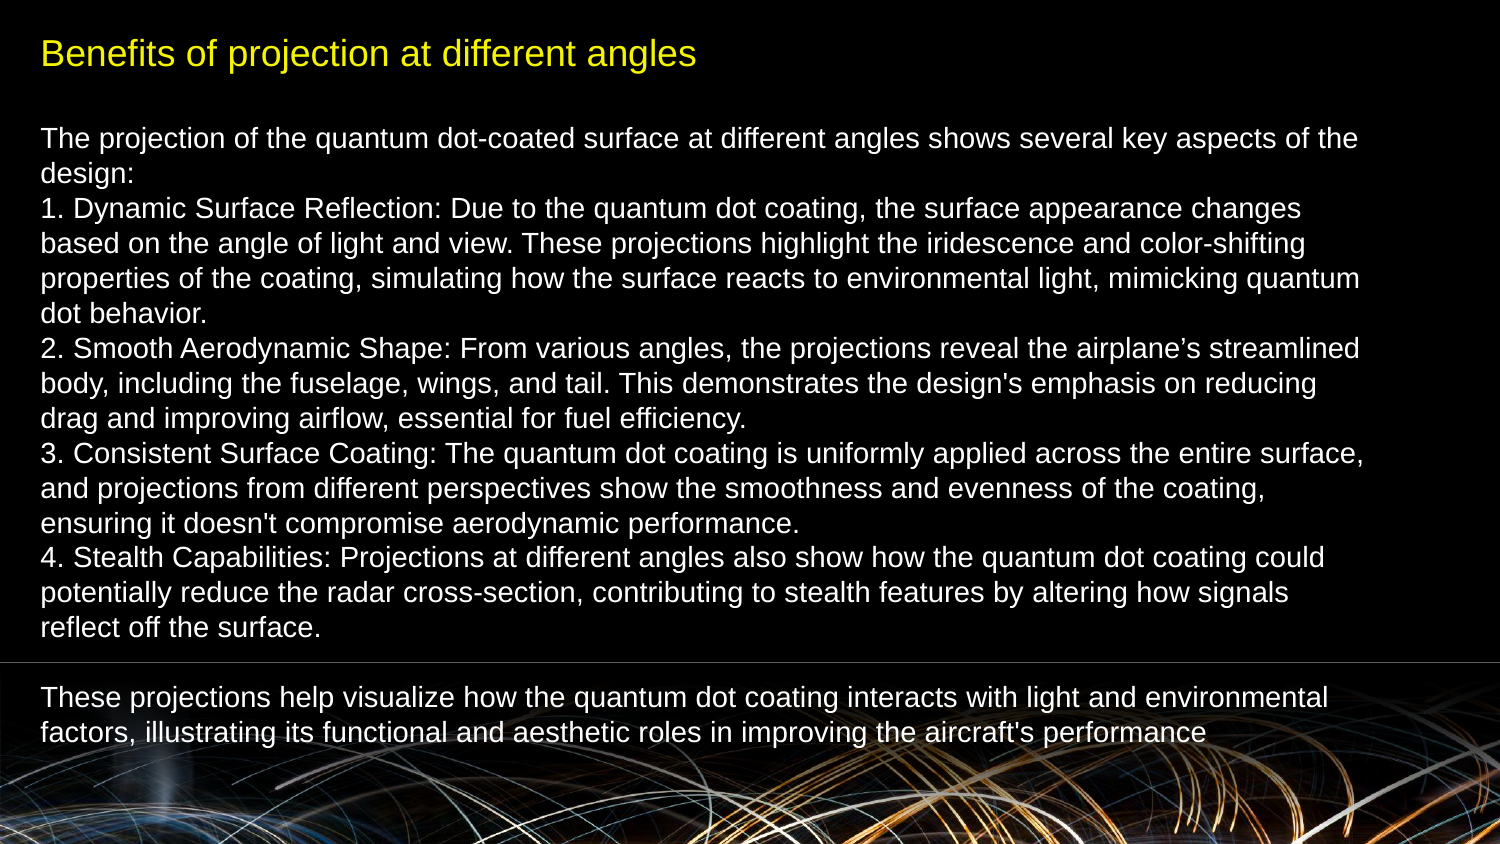

Benefits of projection at different angles

The projection of the quantum dot-coated surface at different angles shows several key aspects of the design:
1. Dynamic Surface Reflection: Due to the quantum dot coating, the surface appearance changes based on the angle of light and view. These projections highlight the iridescence and color-shifting properties of the coating, simulating how the surface reacts to environmental light, mimicking quantum dot behavior.
2. Smooth Aerodynamic Shape: From various angles, the projections reveal the airplane’s streamlined body, including the fuselage, wings, and tail. This demonstrates the design's emphasis on reducing drag and improving airflow, essential for fuel efficiency.
3. Consistent Surface Coating: The quantum dot coating is uniformly applied across the entire surface, and projections from different perspectives show the smoothness and evenness of the coating, ensuring it doesn't compromise aerodynamic performance.
4. Stealth Capabilities: Projections at different angles also show how the quantum dot coating could potentially reduce the radar cross-section, contributing to stealth features by altering how signals reflect off the surface.

These projections help visualize how the quantum dot coating interacts with light and environmental factors, illustrating its functional and aesthetic roles in improving the aircraft's performance